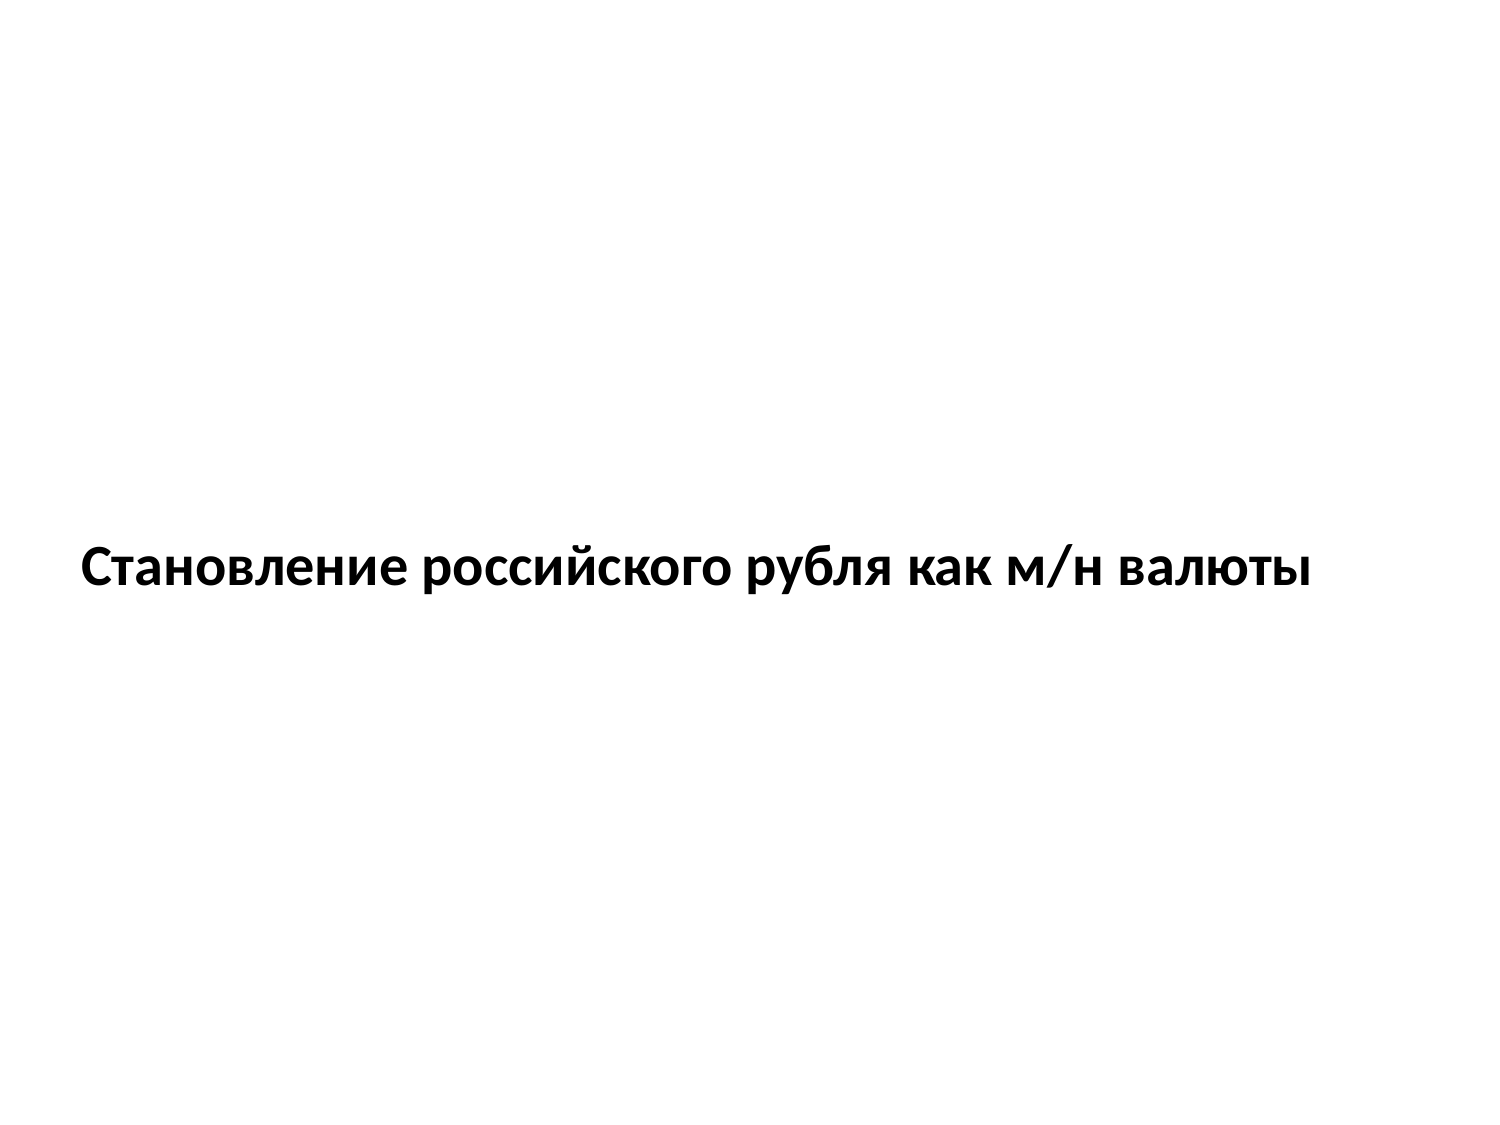

# Становление российского рубля как м/н валюты